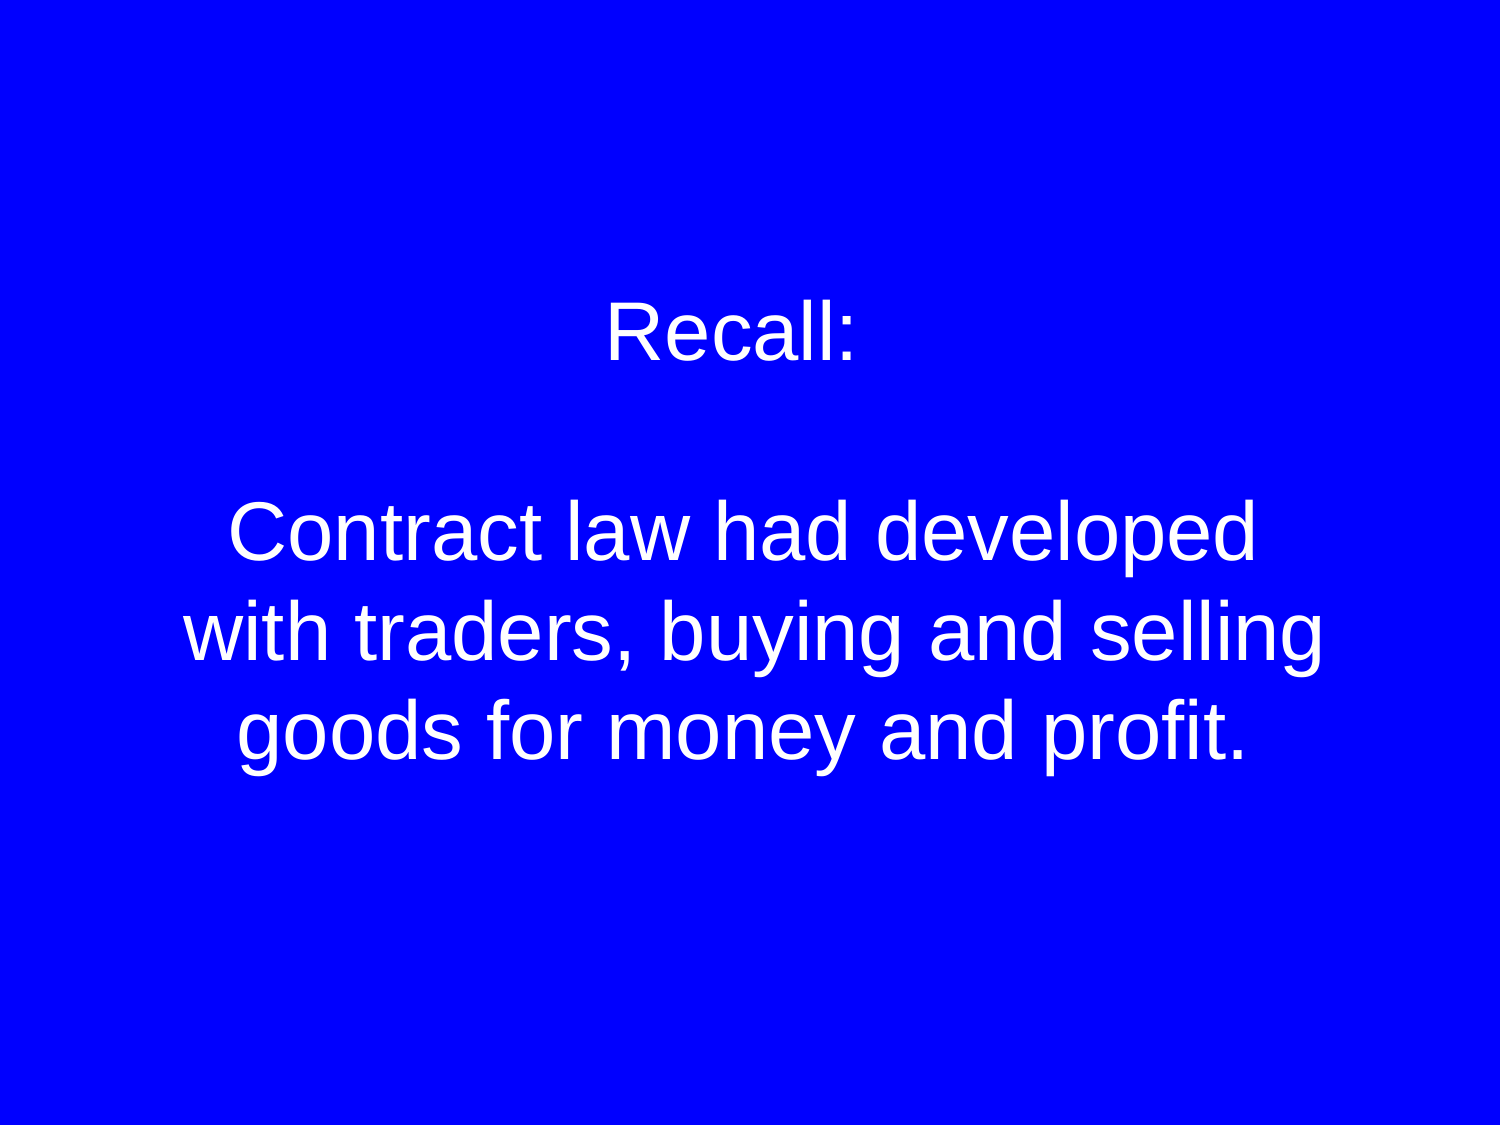

Recall:

Contract law had developed
 with traders, buying and selling goods for money and profit.